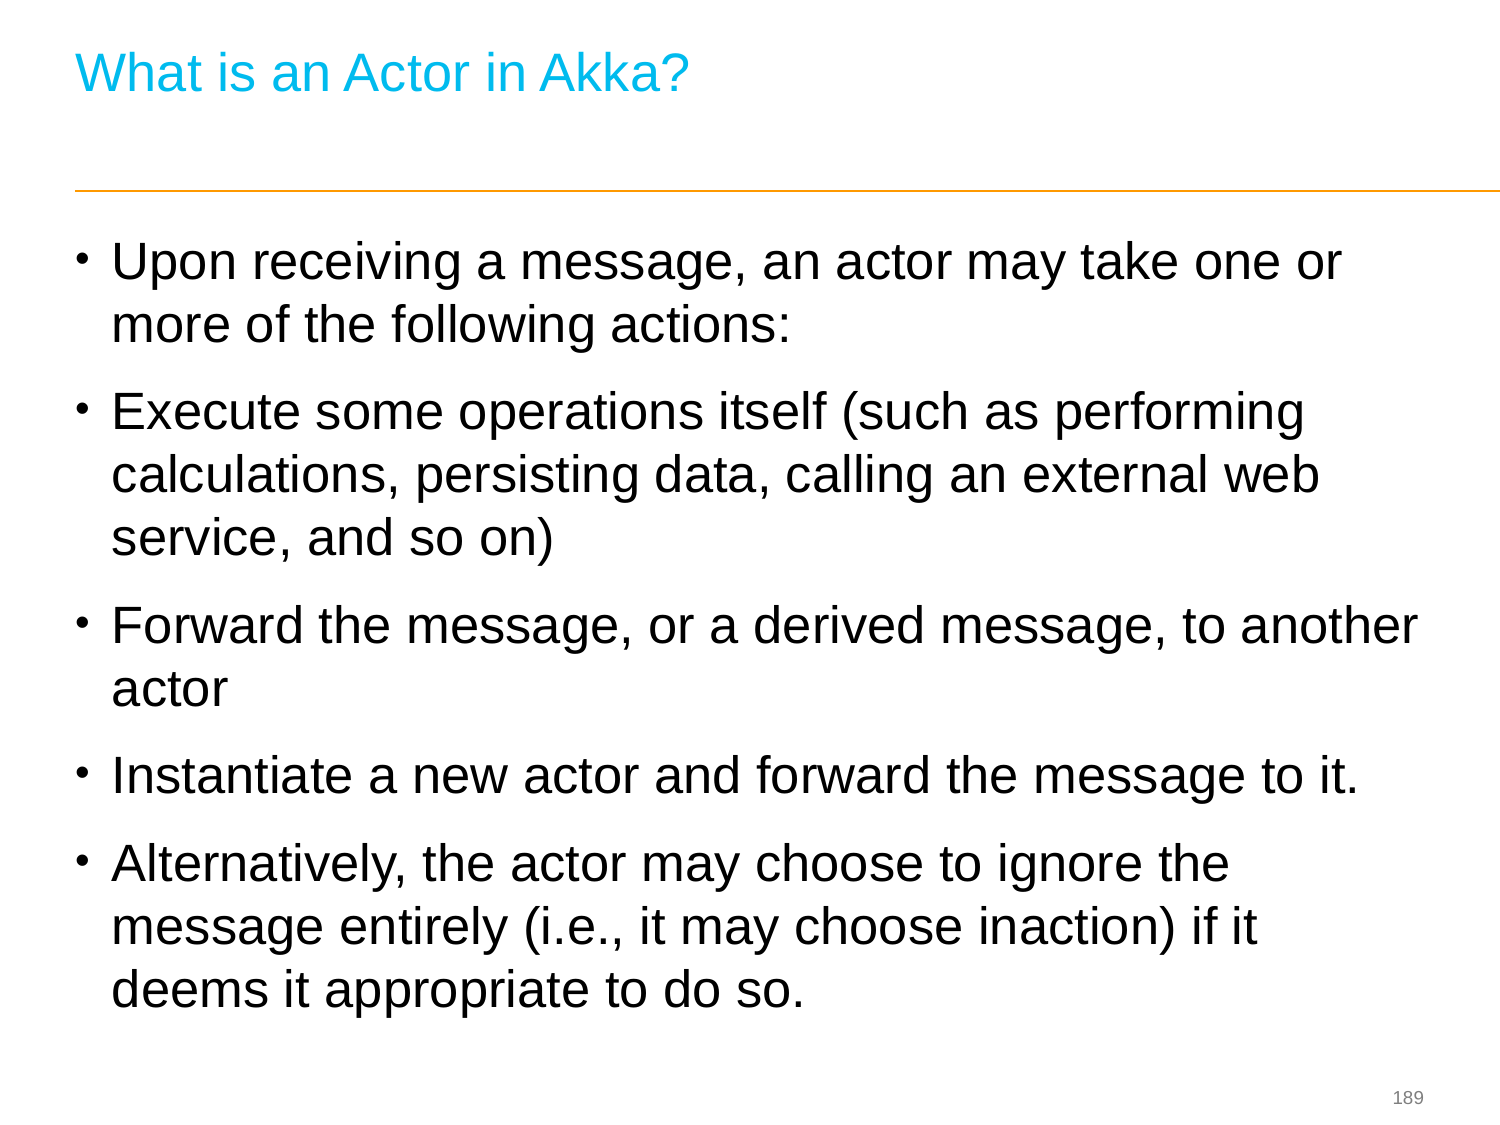

# What is an Actor in Akka?
Upon receiving a message, an actor may take one or more of the following actions:
Execute some operations itself (such as performing calculations, persisting data, calling an external web service, and so on)
Forward the message, or a derived message, to another actor
Instantiate a new actor and forward the message to it.
Alternatively, the actor may choose to ignore the message entirely (i.e., it may choose inaction) if it deems it appropriate to do so.